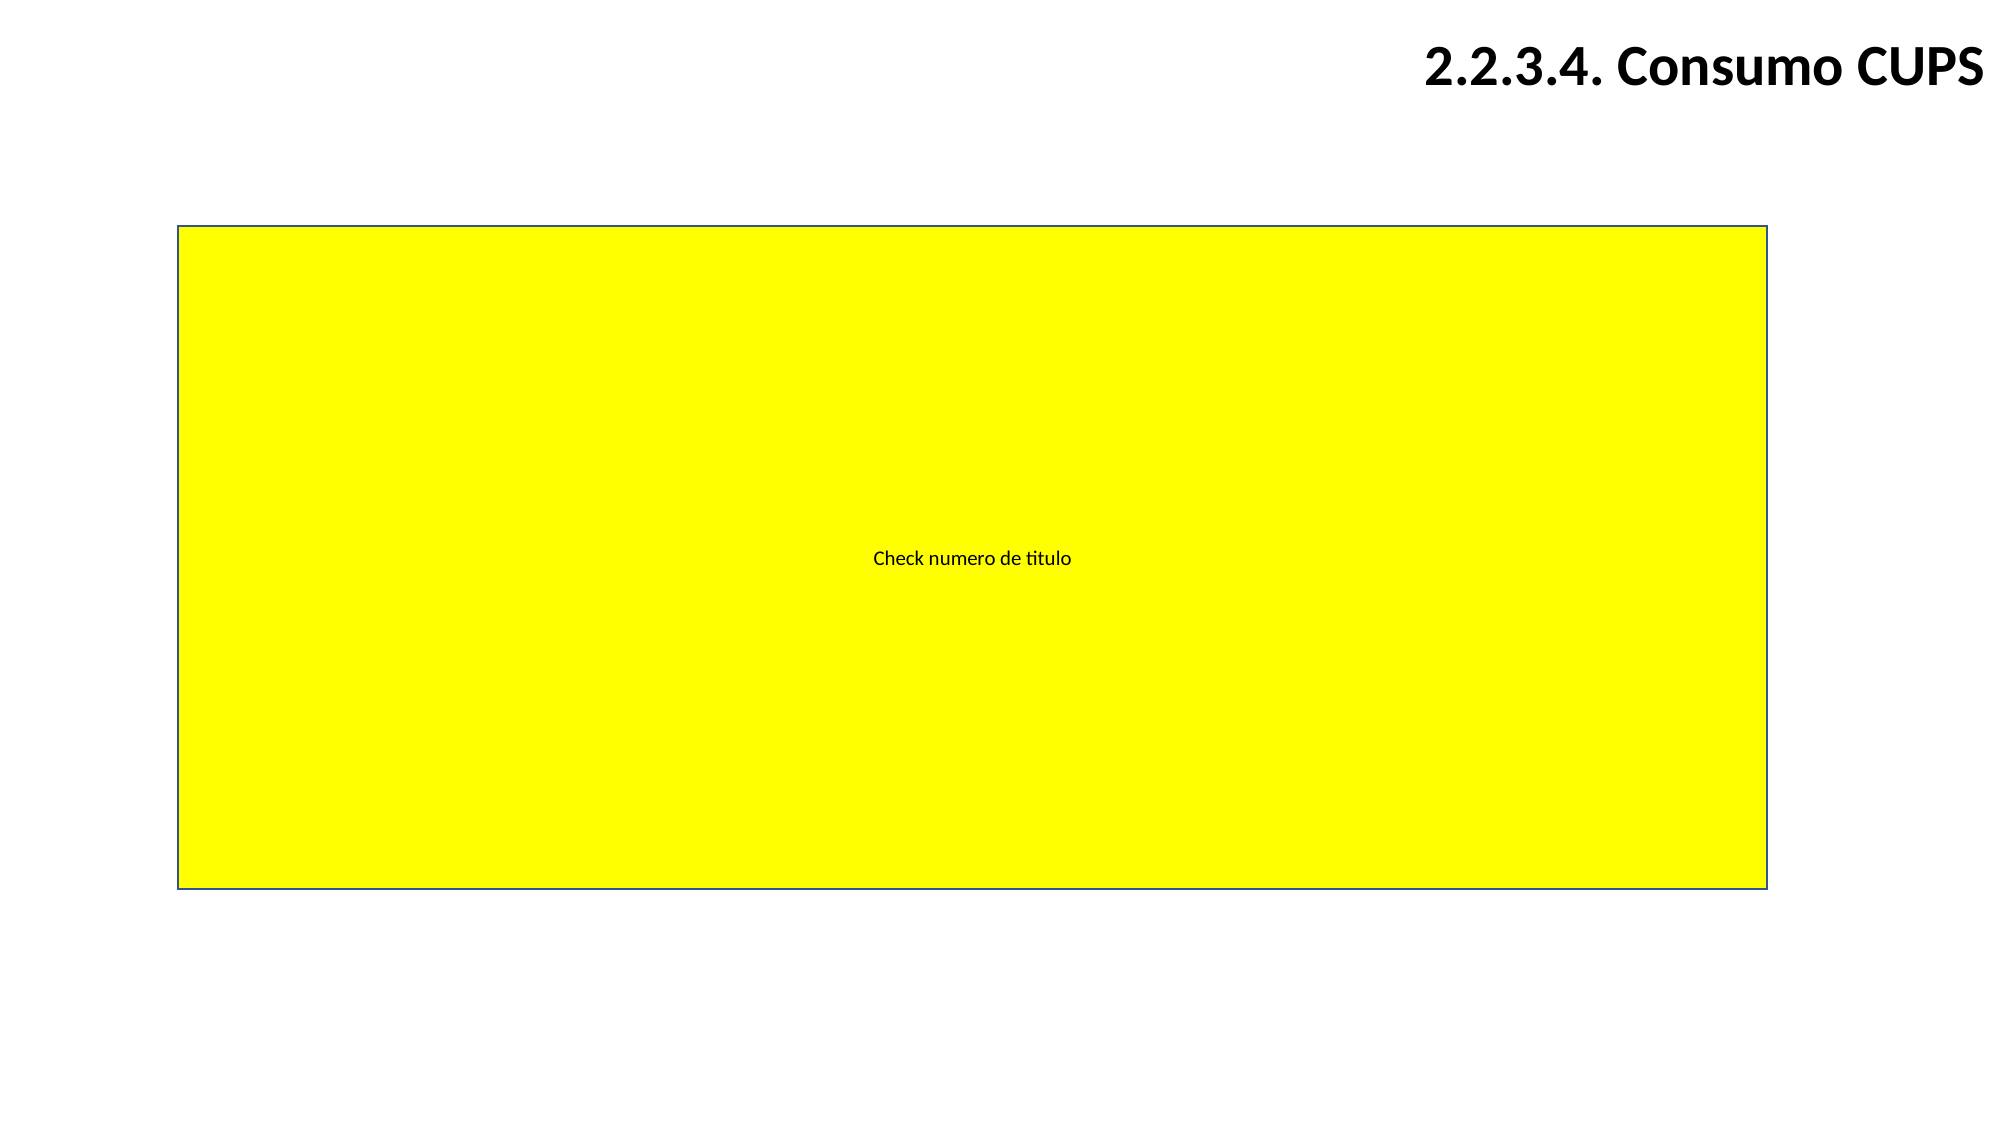

2.2.3.4. Consumo CUPS
Check numero de titulo